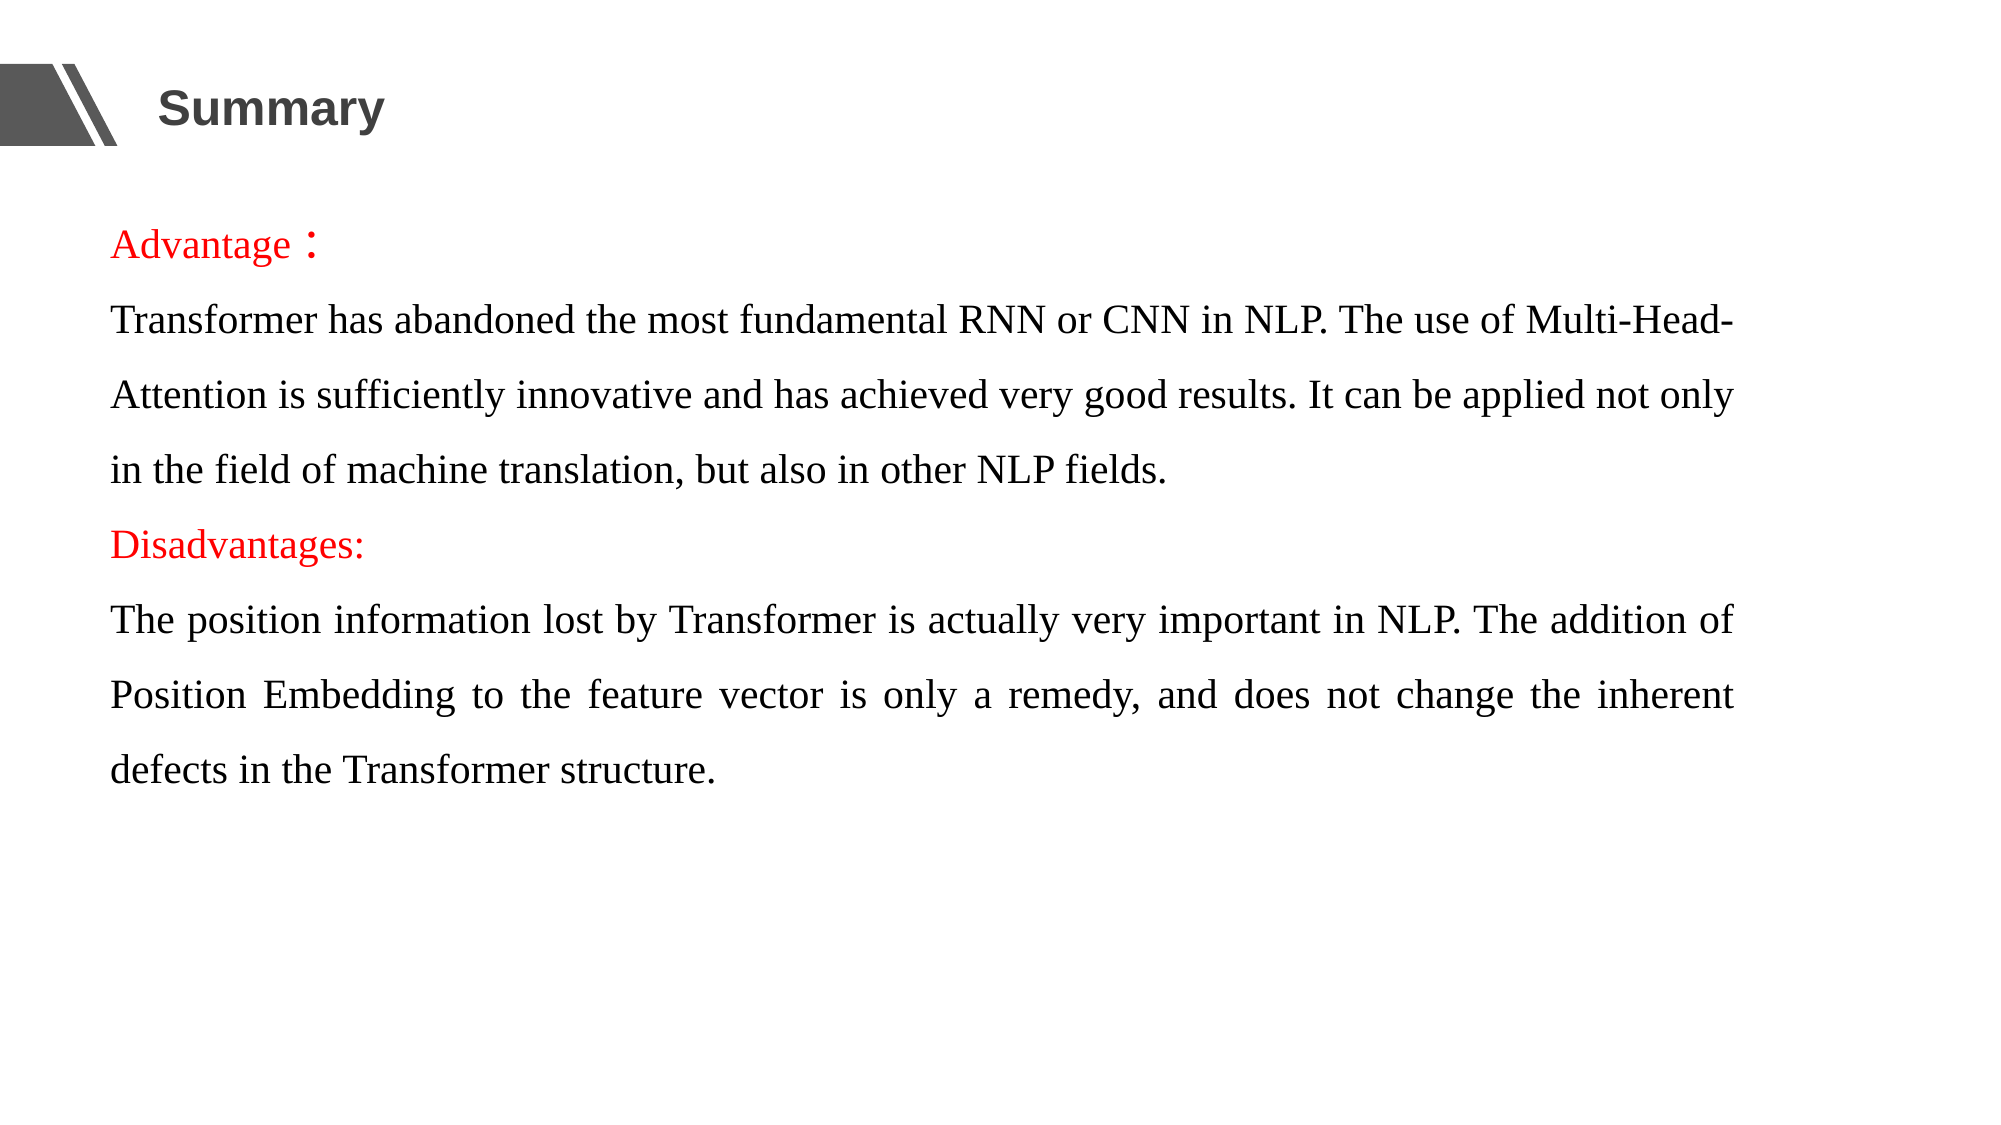

Summary
Advantage：
Transformer has abandoned the most fundamental RNN or CNN in NLP. The use of Multi-Head-Attention is sufficiently innovative and has achieved very good results. It can be applied not only in the field of machine translation, but also in other NLP fields.
Disadvantages:
The position information lost by Transformer is actually very important in NLP. The addition of Position Embedding to the feature vector is only a remedy, and does not change the inherent defects in the Transformer structure.